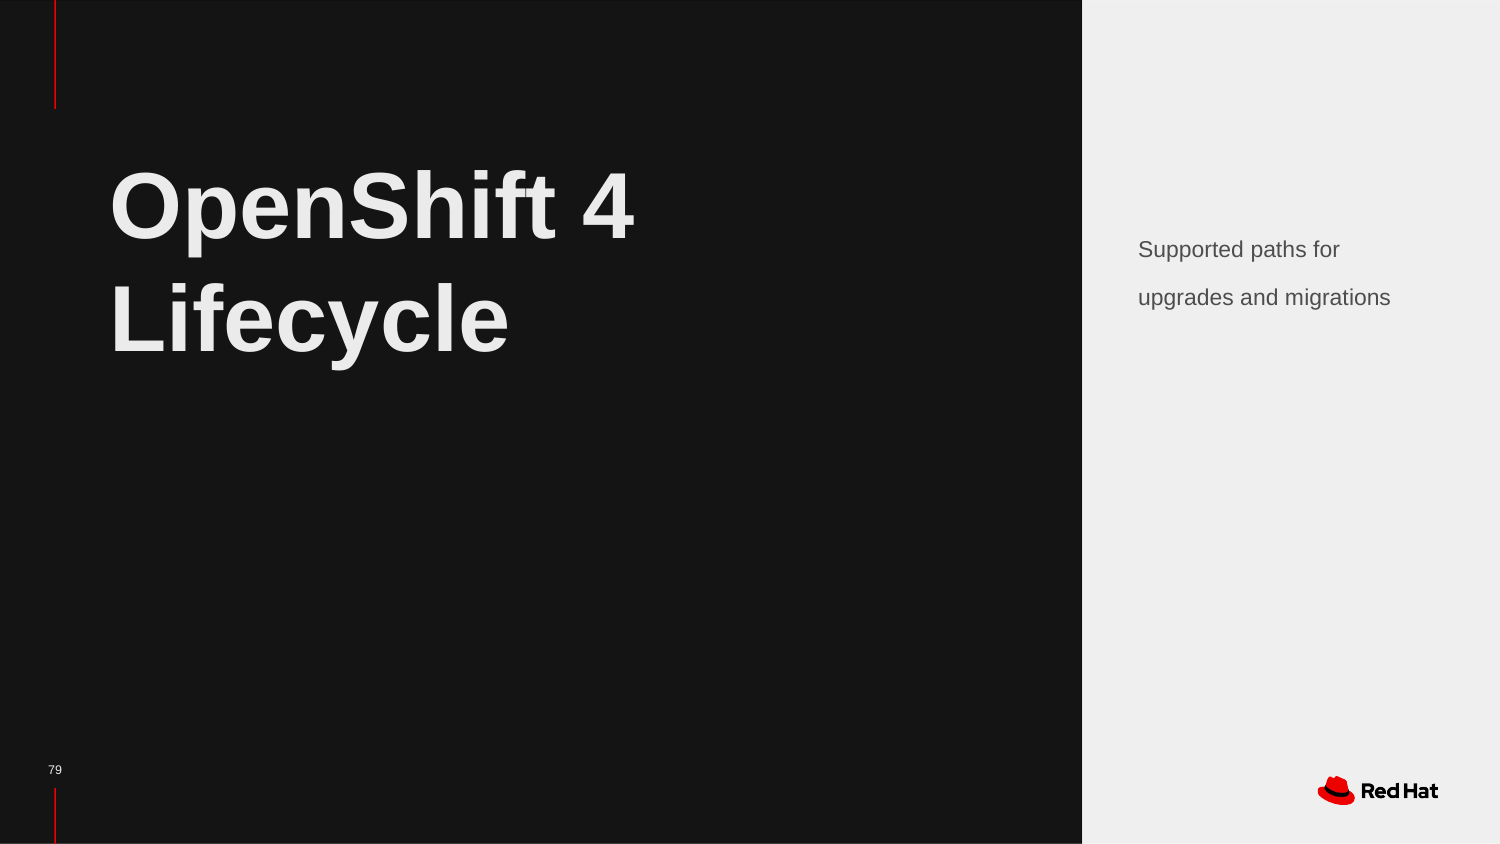

# OpenShift 4 Lifecycle
Supported paths for upgrades and migrations
79